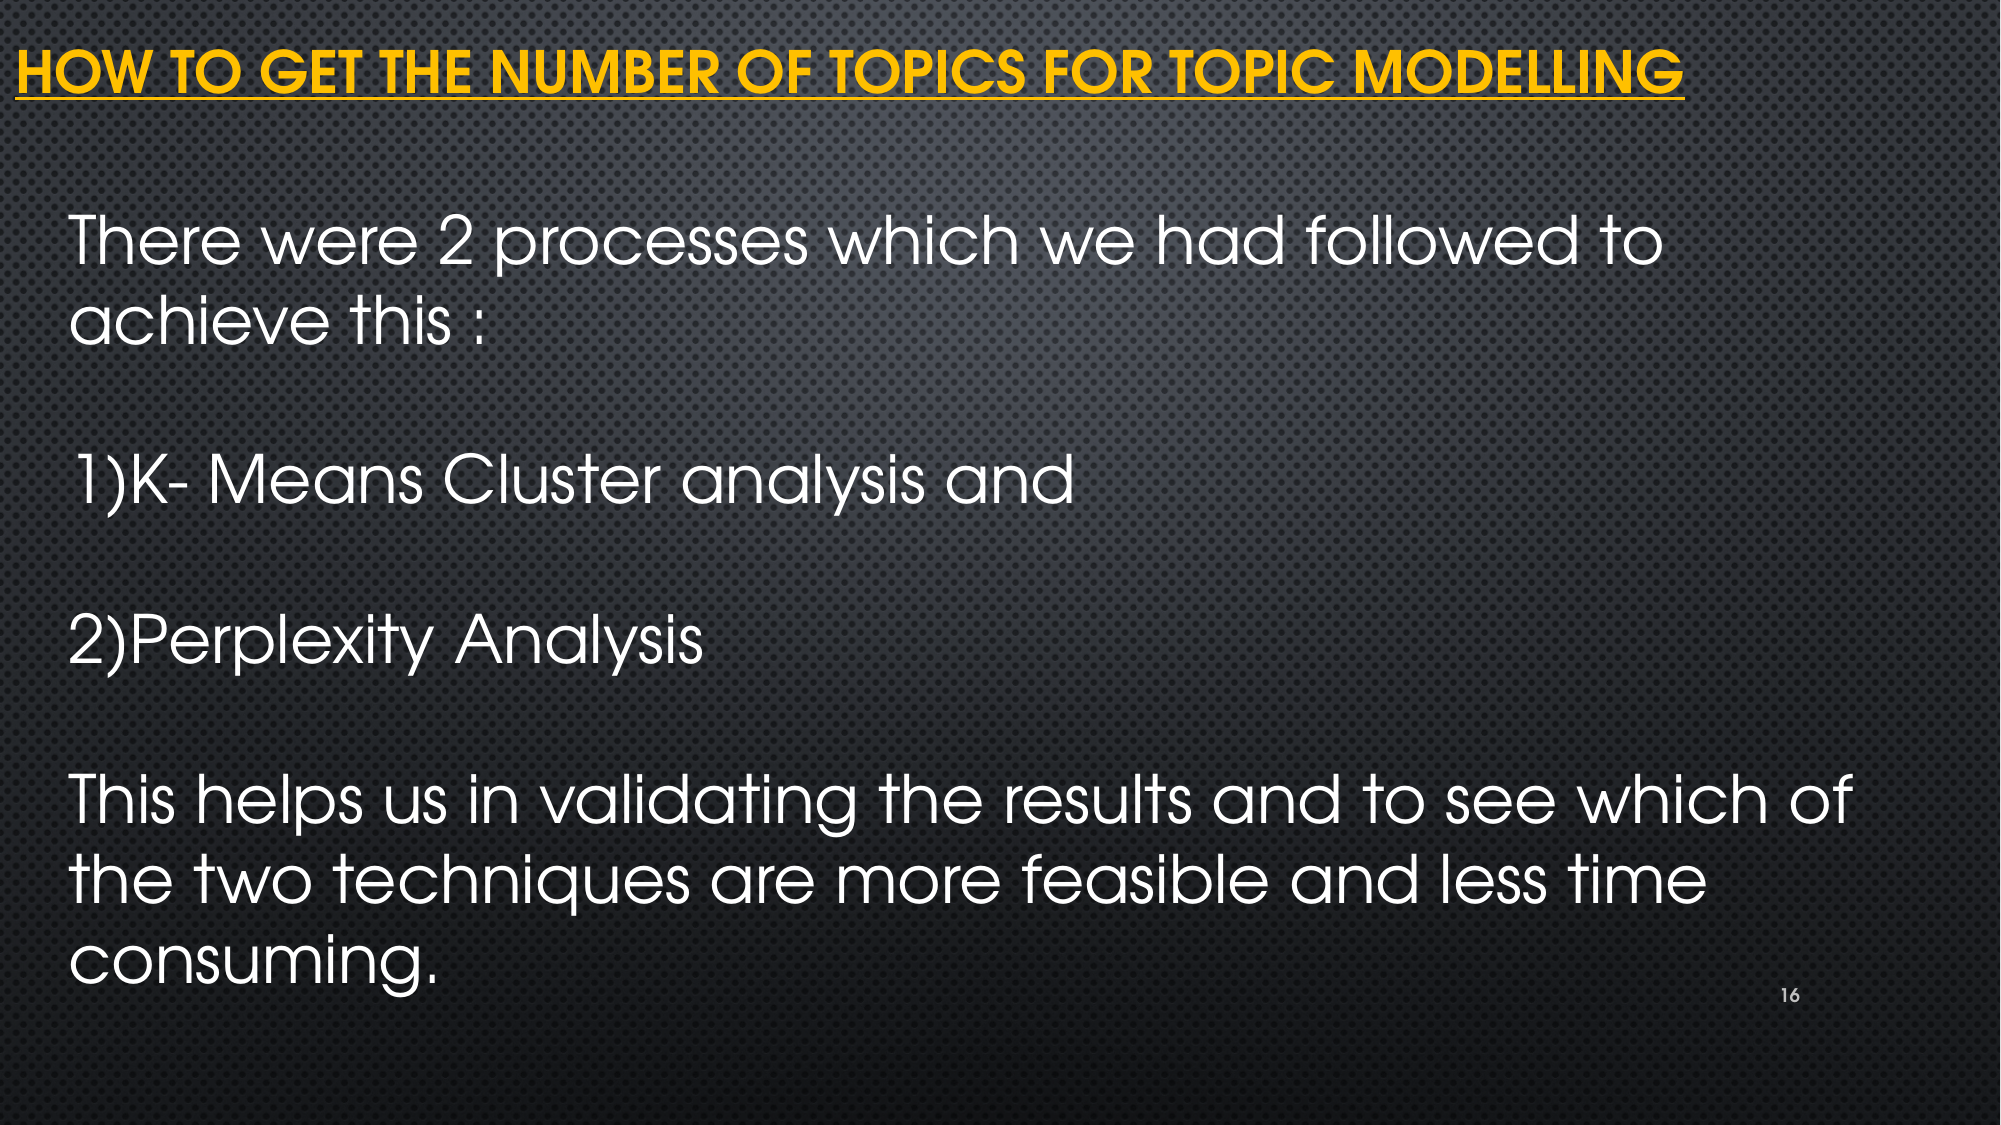

# How to get the number of topics for topic modelling
There were 2 processes which we had followed to achieve this :

K- Means Cluster analysis and

Perplexity Analysis

This helps us in validating the results and to see which of the two techniques are more feasible and less time consuming.

16